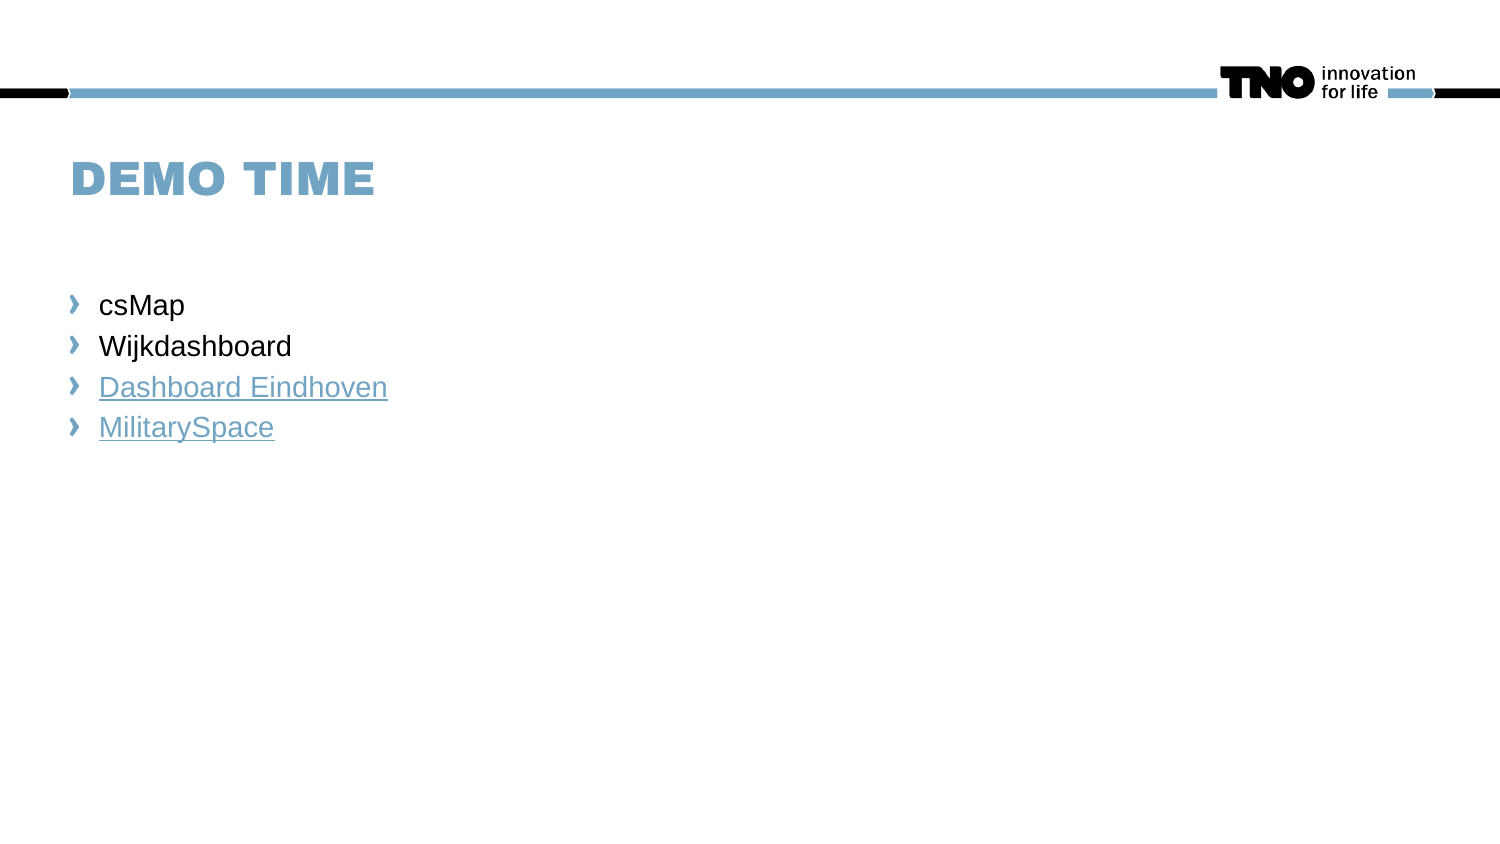

# Demo time
csMap
Wijkdashboard
Dashboard Eindhoven
MilitarySpace